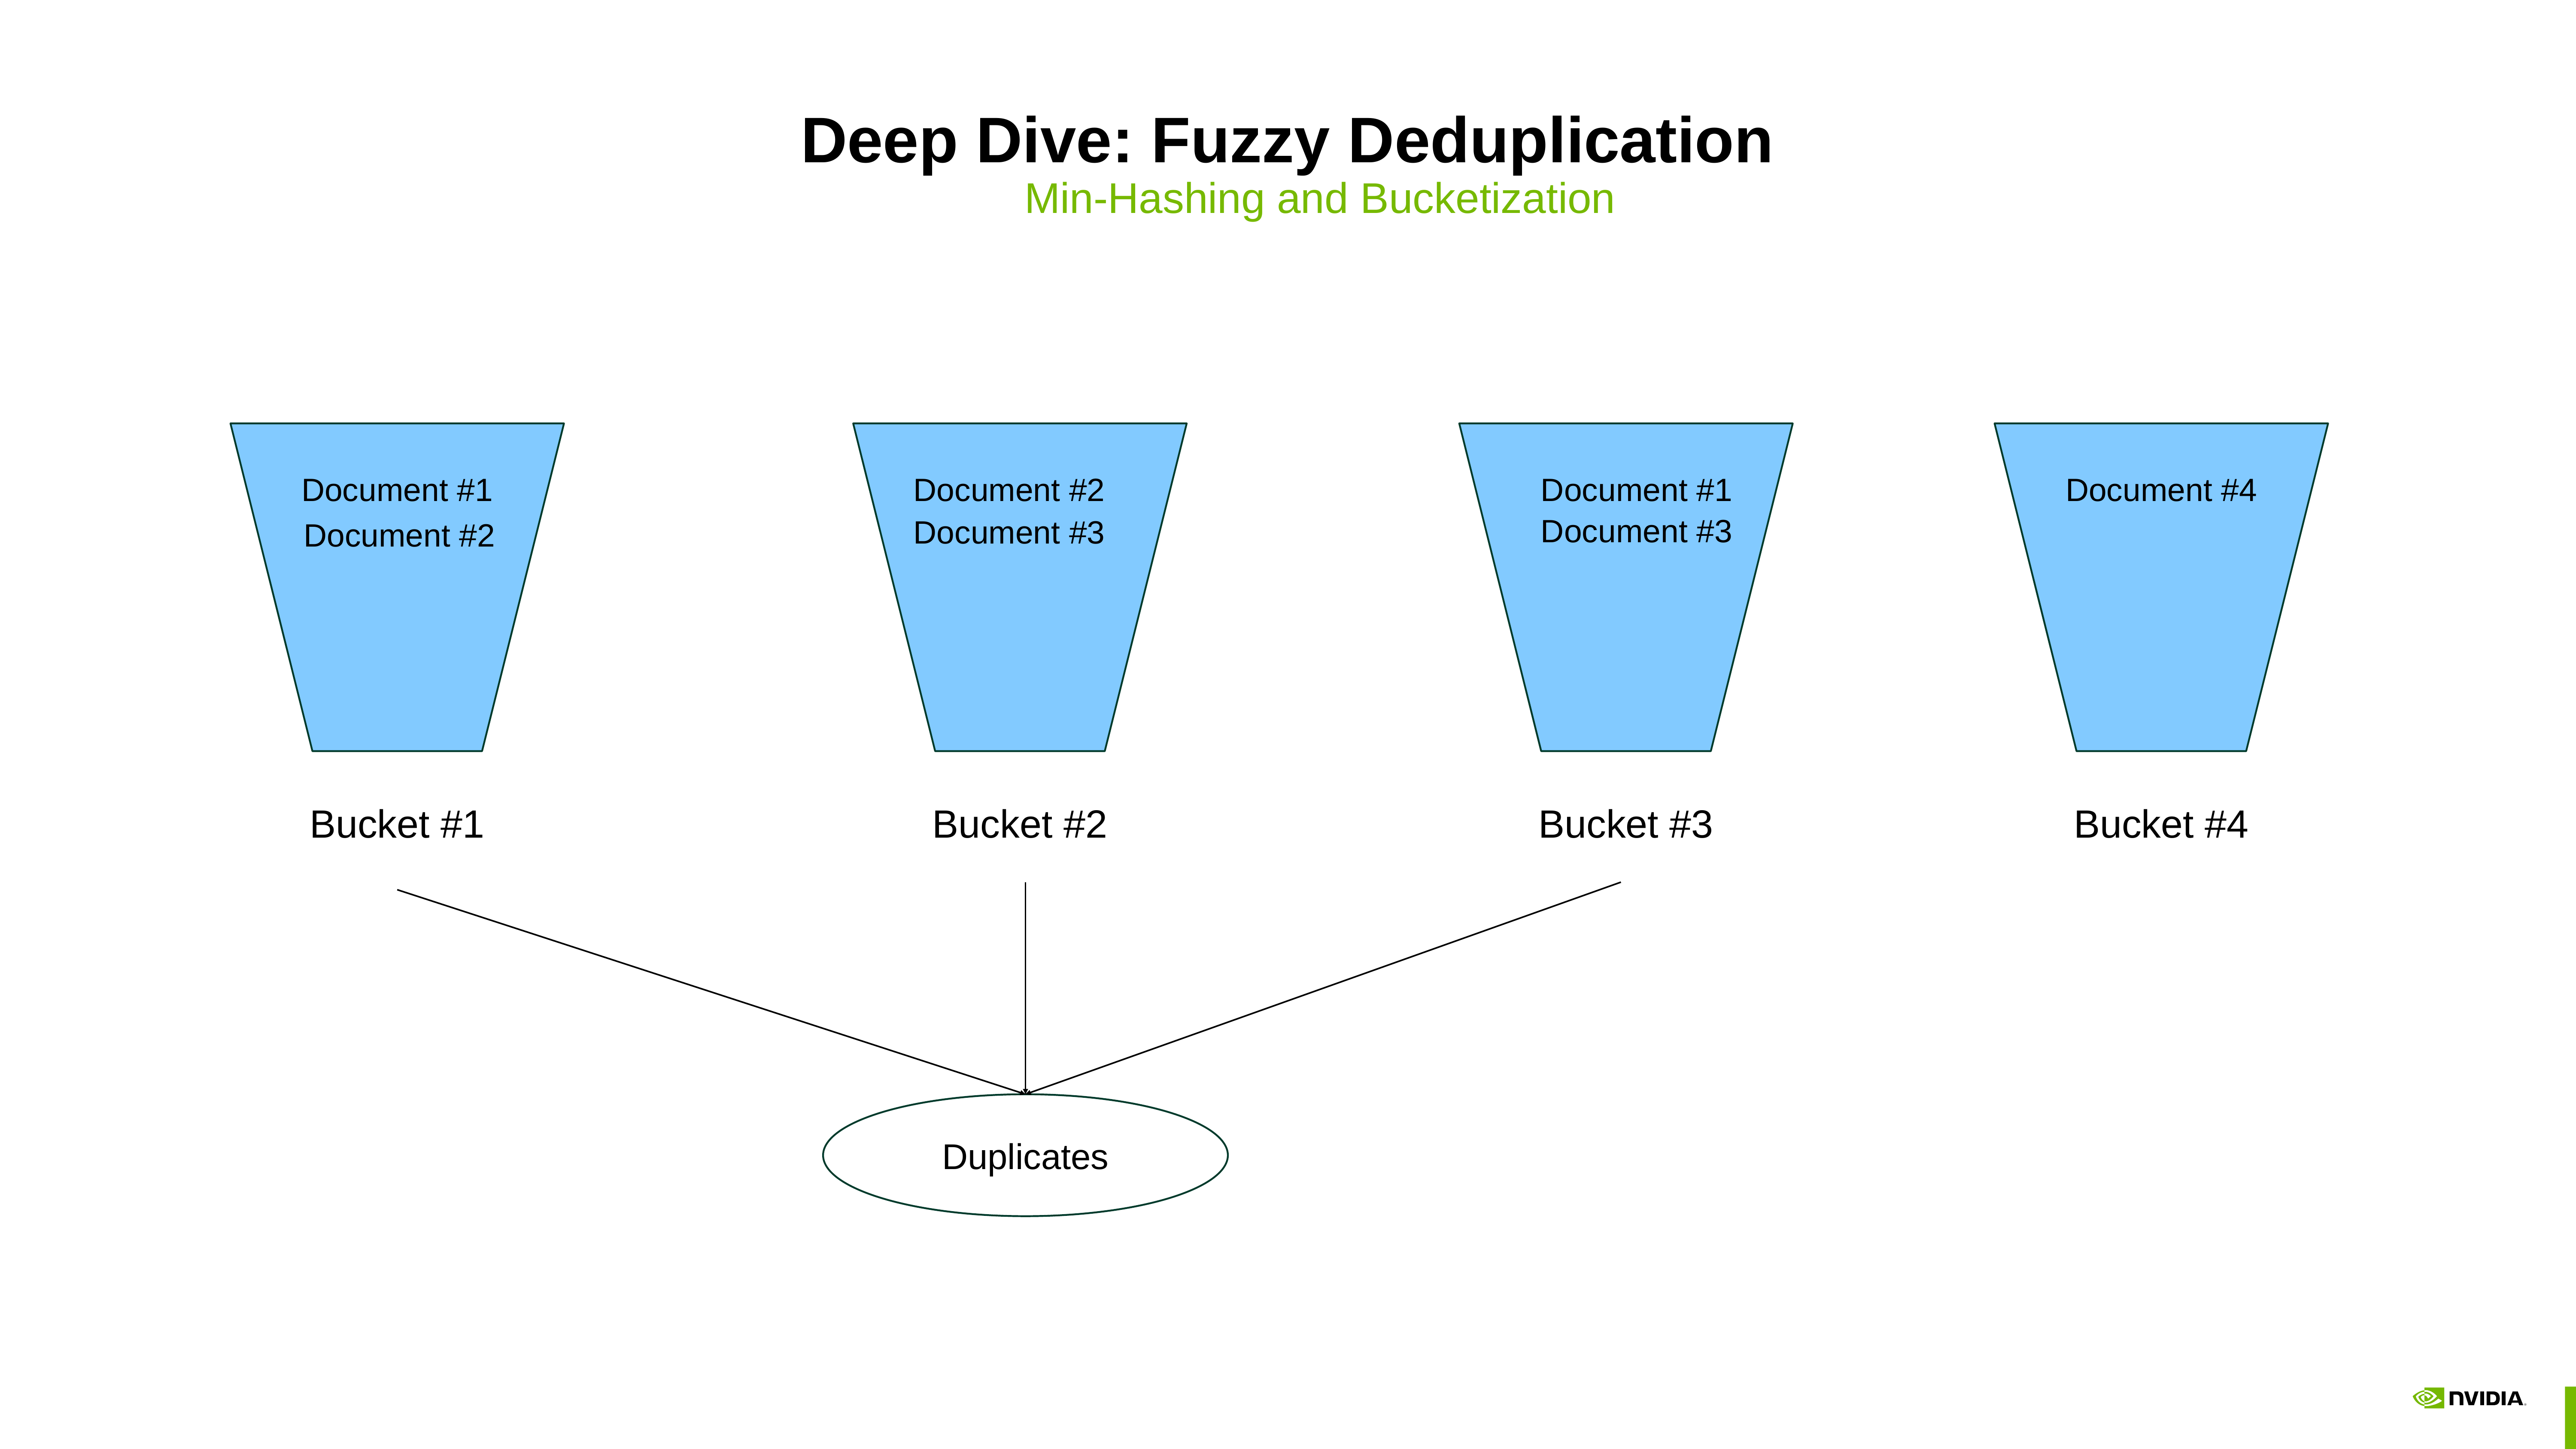

# Deep Dive: Fuzzy Deduplication
Min-Hashing and Bucketization

Document #1
Document #2
Document #1
Document #4
Document #3
Document #3
Document #2
Bucket #1
Bucket #2
Bucket #3
Bucket #4
Duplicates